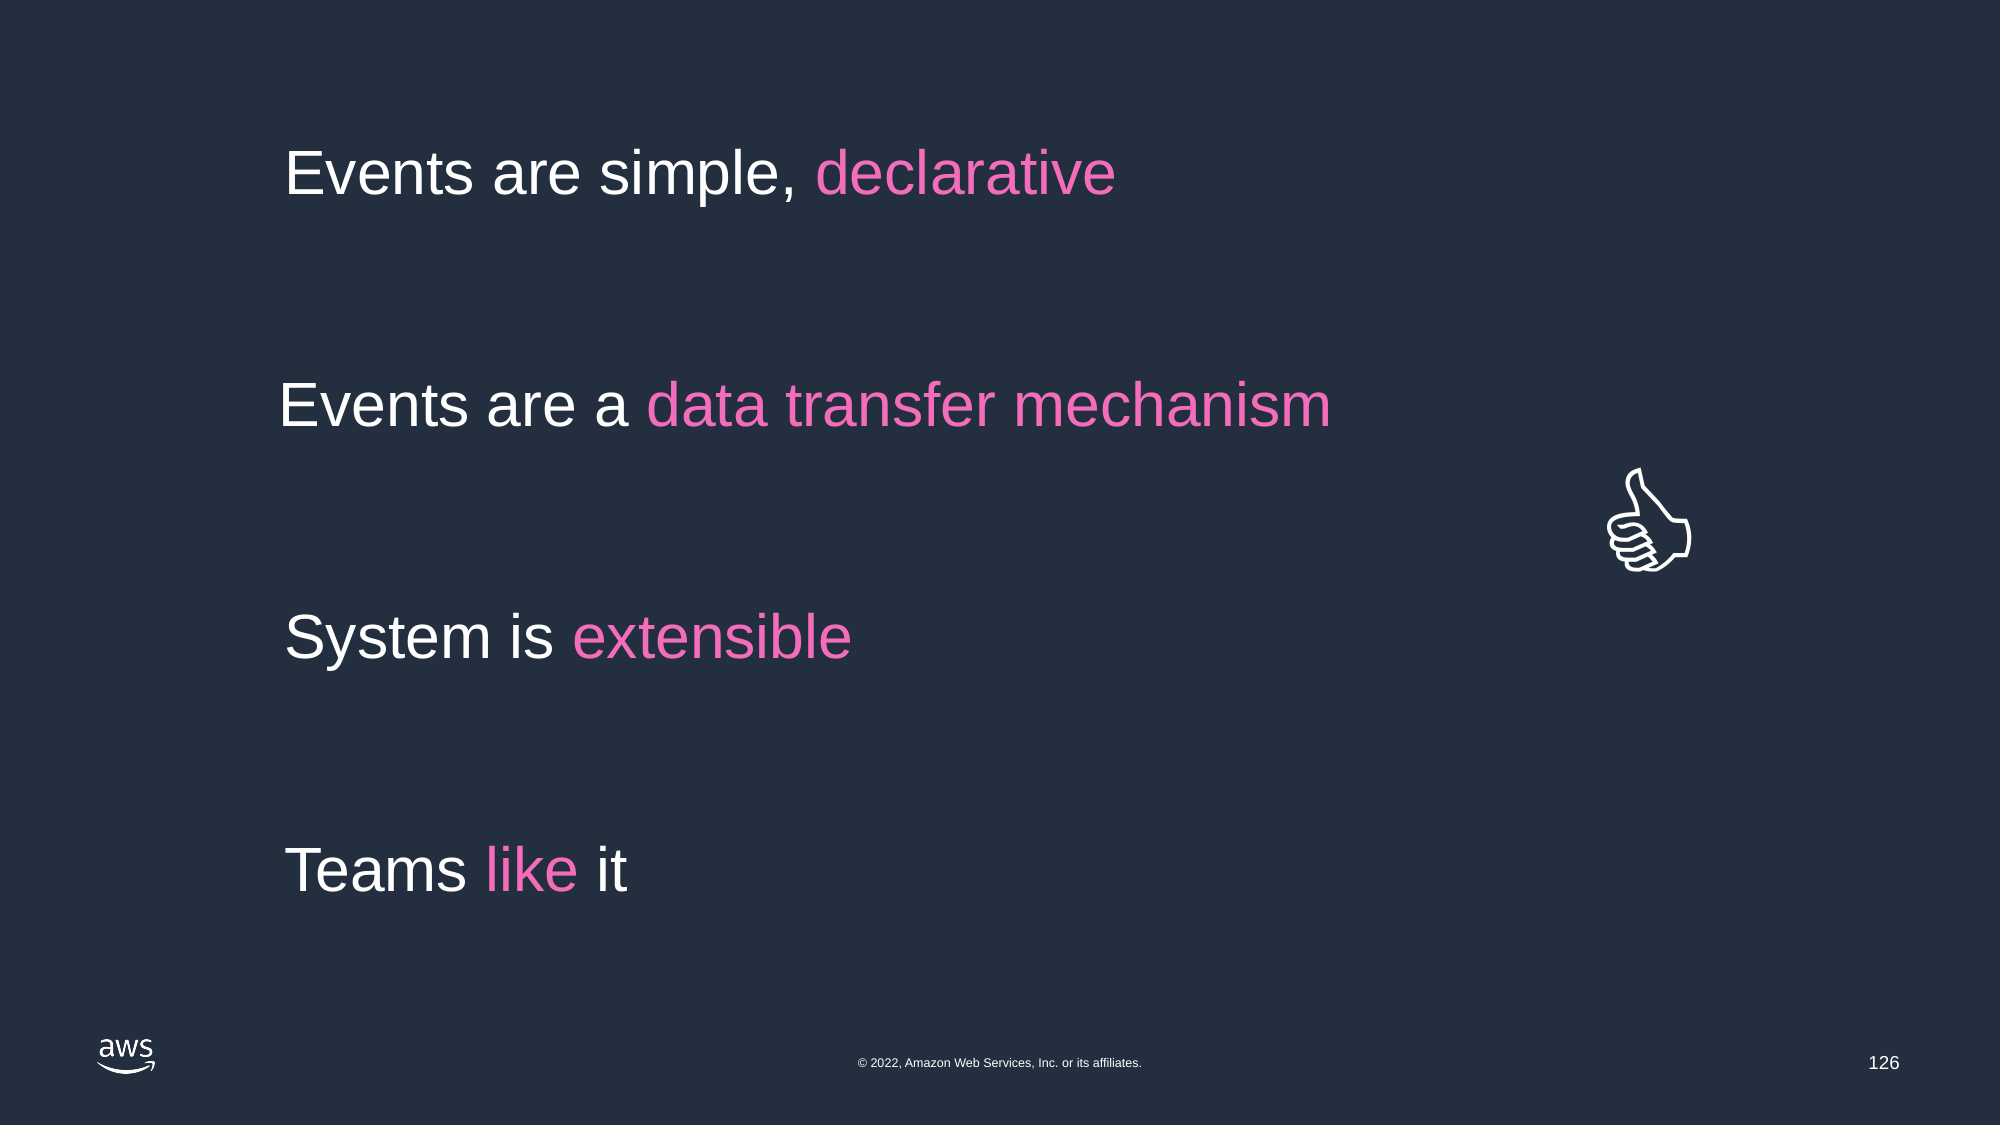

# Events are simple, declarative
Events are a data transfer mechanism
👍
System is extensible
Teams like it
126